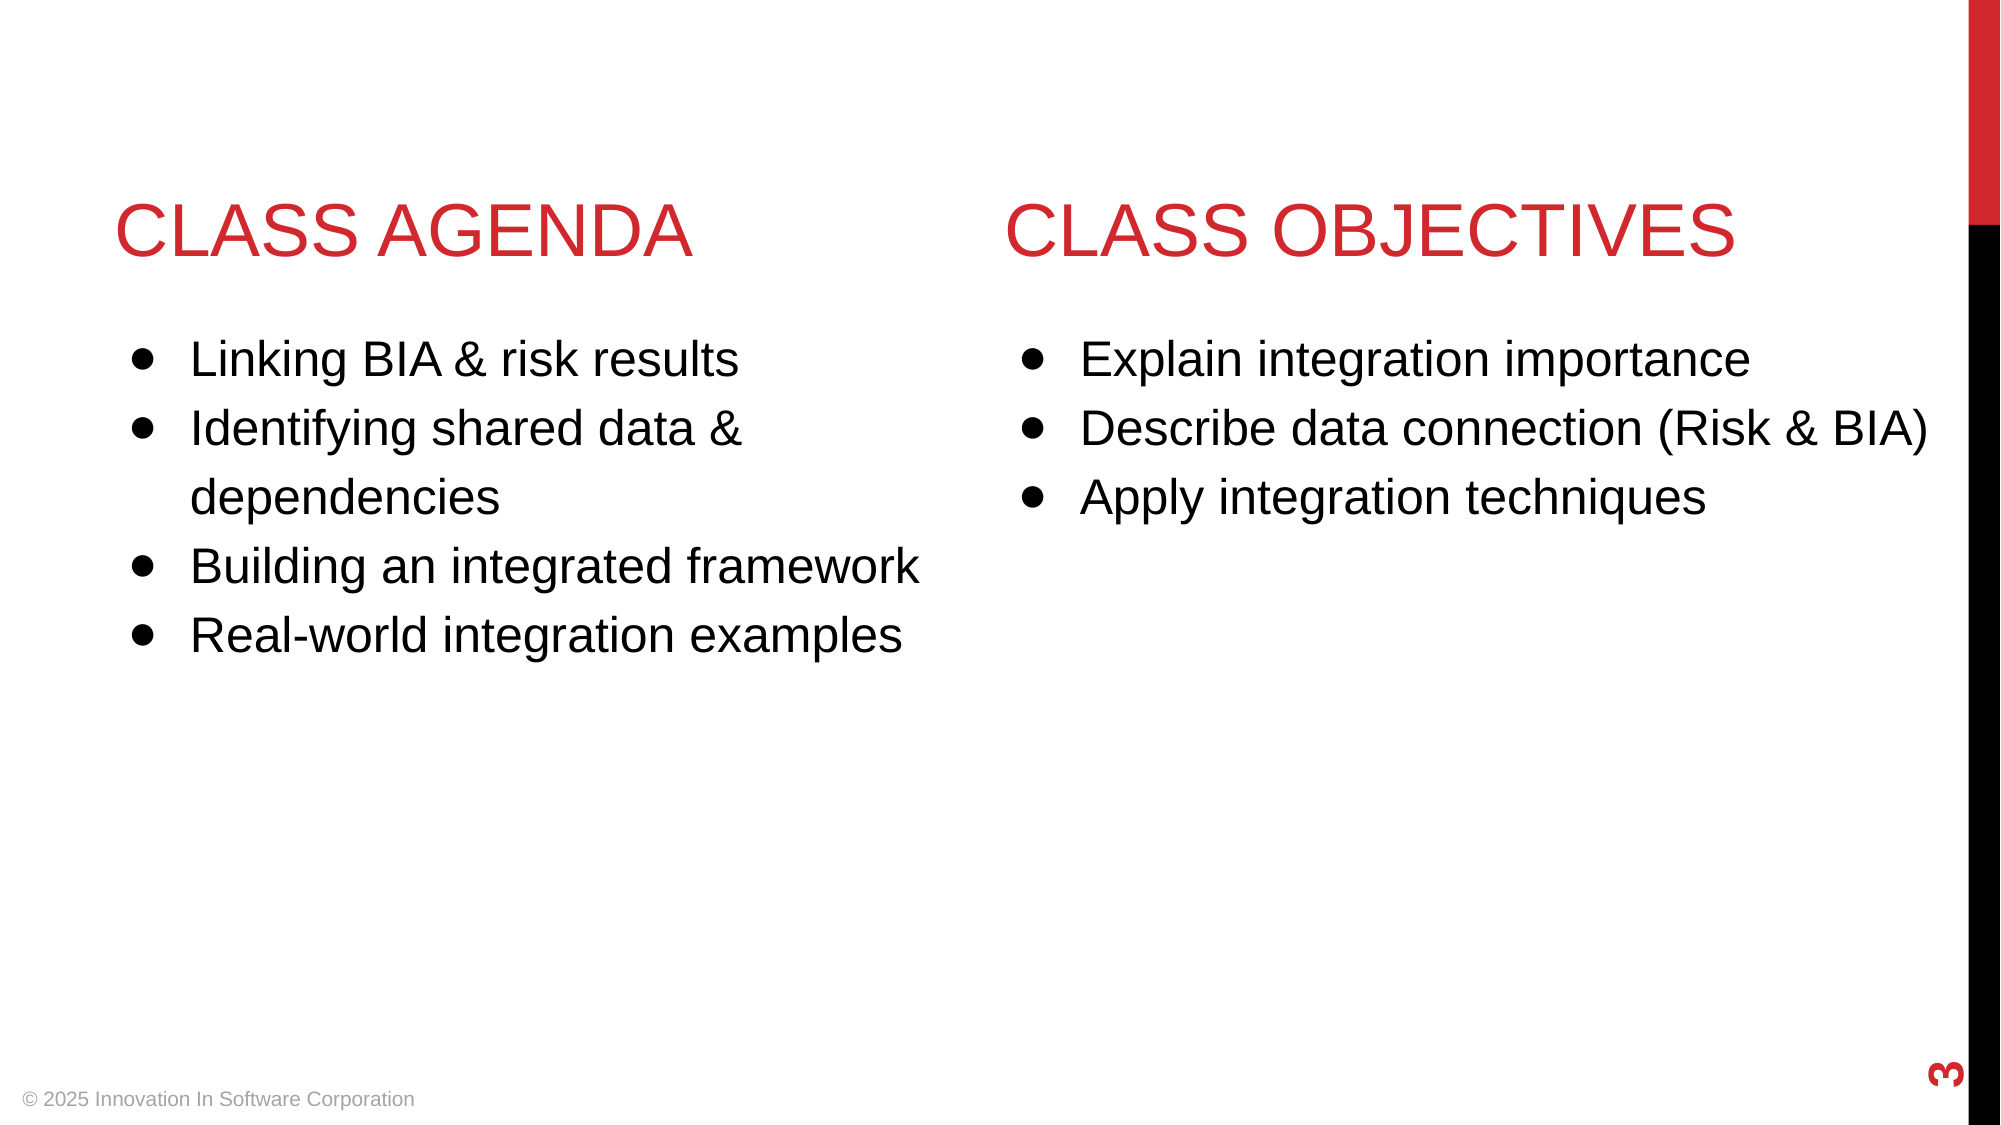

# CLASS AGENDA
CLASS OBJECTIVES
Linking BIA & risk results
Identifying shared data & dependencies
Building an integrated framework
Real-world integration examples
Explain integration importance
Describe data connection (Risk & BIA)
Apply integration techniques
3
© 2025 Innovation In Software Corporation